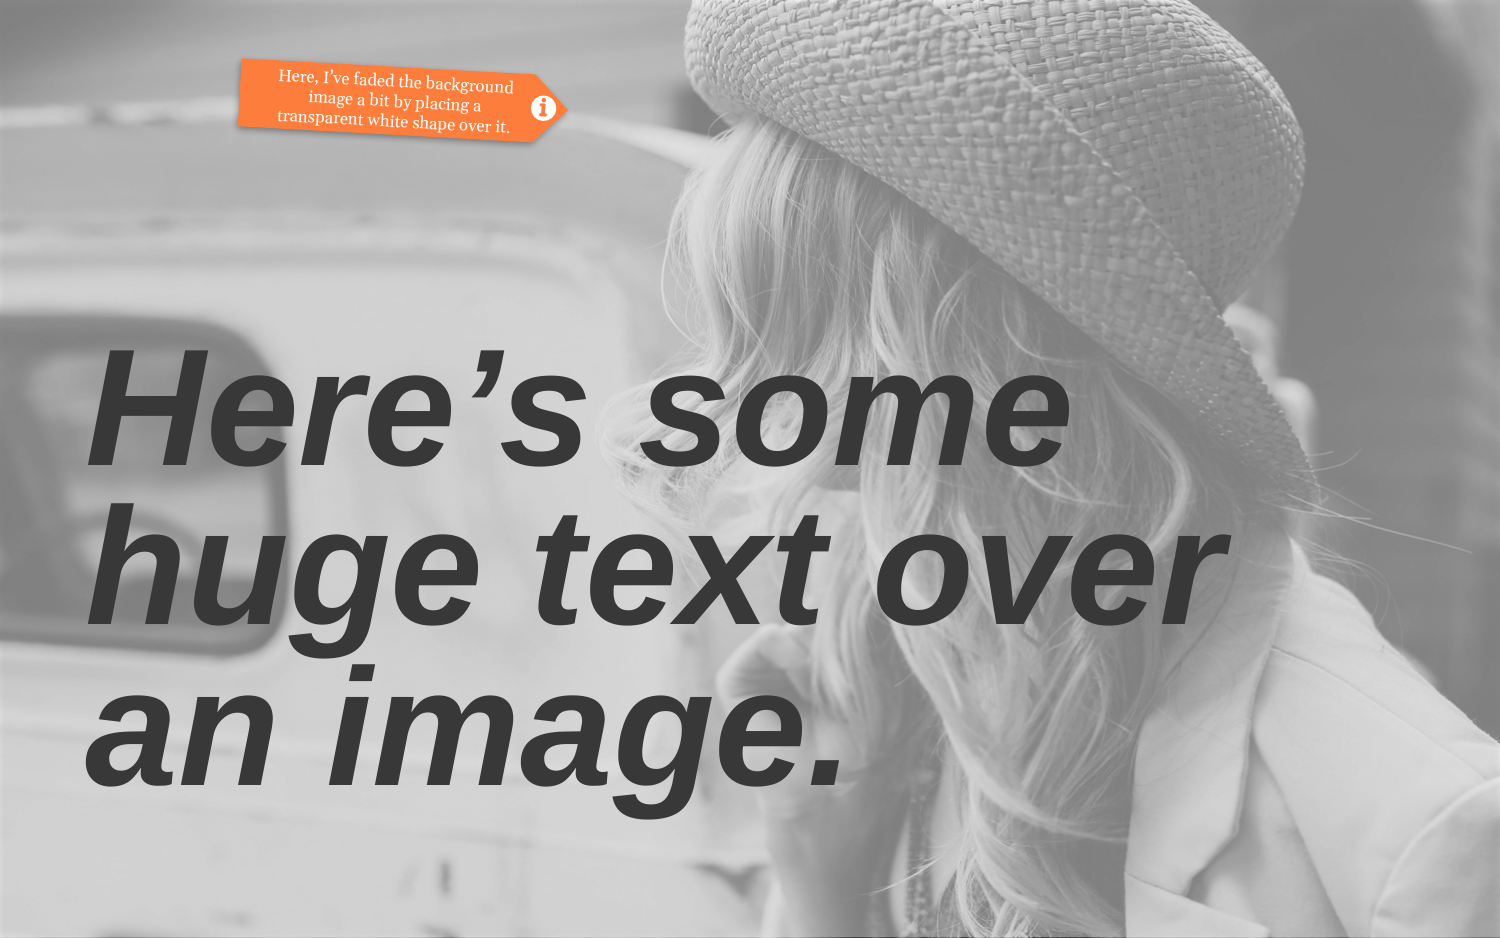

Here, I’ve faded the background image a bit by placing a transparent white shape over it.

# Here’s some huge text over an image.